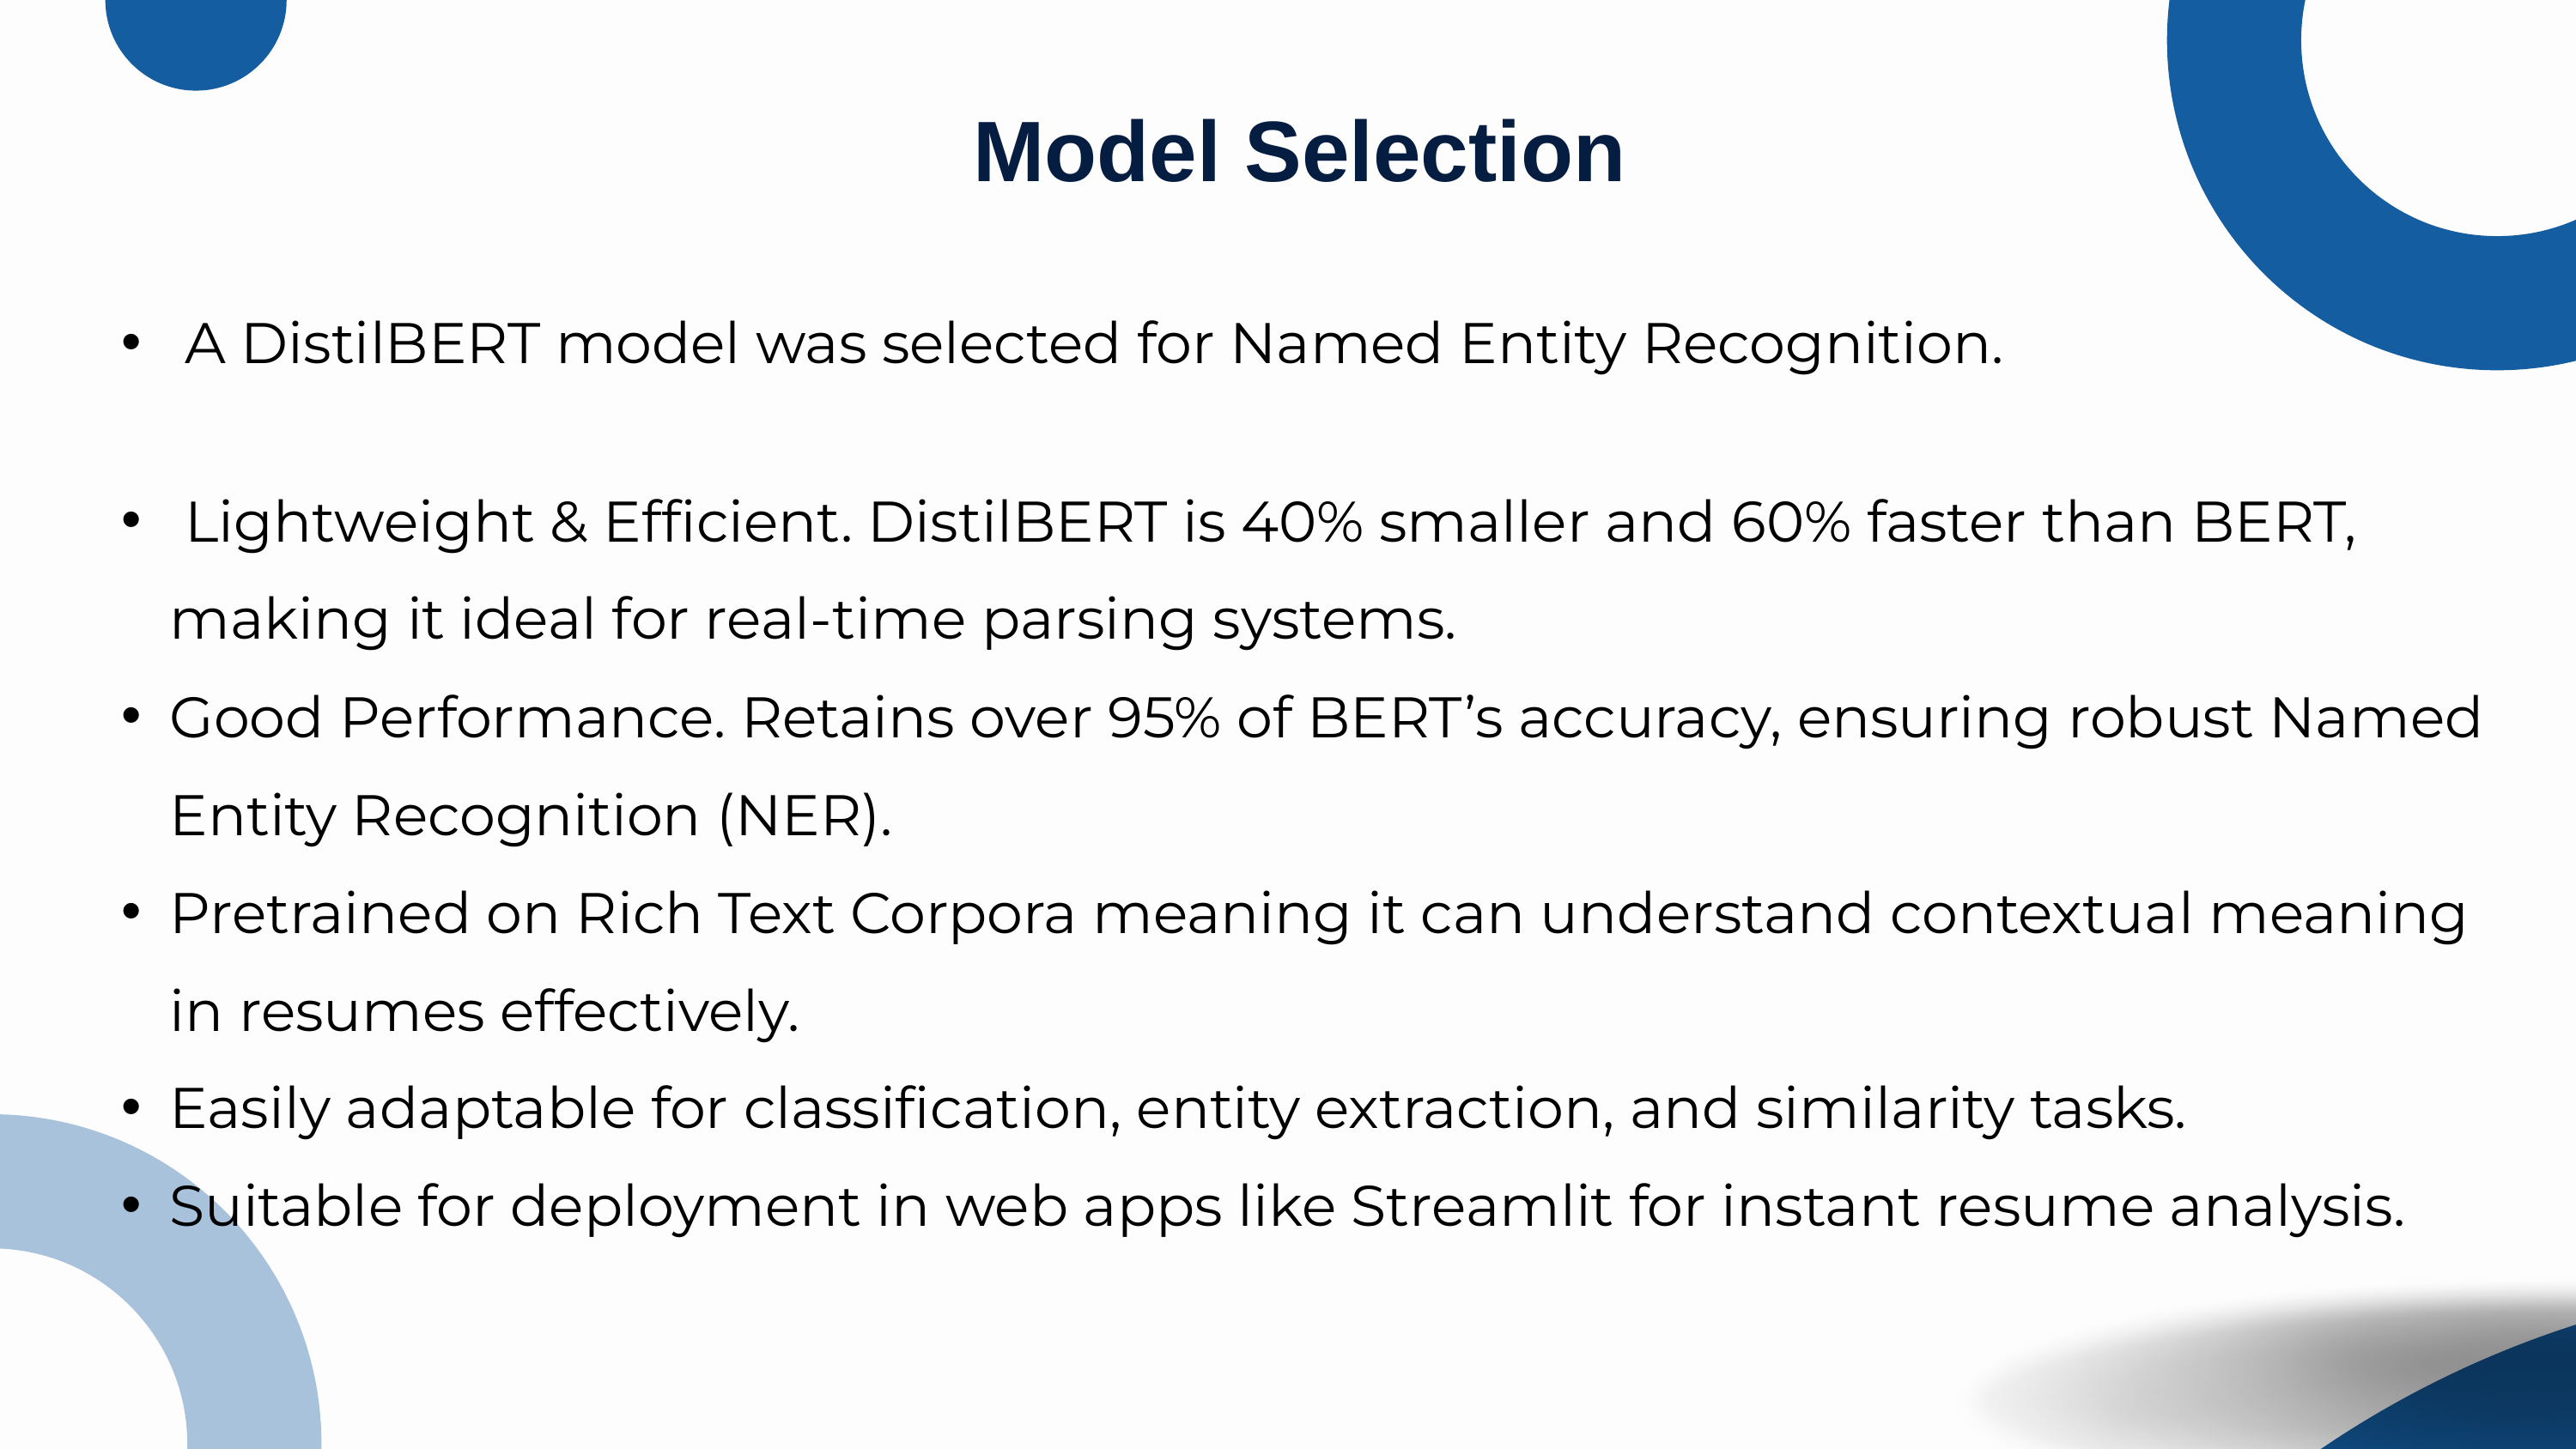

Model Selection
 A DistilBERT model was selected for Named Entity Recognition.

 Lightweight & Efficient. DistilBERT is 40% smaller and 60% faster than BERT, making it ideal for real-time parsing systems.
Good Performance. Retains over 95% of BERT’s accuracy, ensuring robust Named Entity Recognition (NER).
Pretrained on Rich Text Corpora meaning it can understand contextual meaning in resumes effectively.
Easily adaptable for classification, entity extraction, and similarity tasks.
Suitable for deployment in web apps like Streamlit for instant resume analysis.